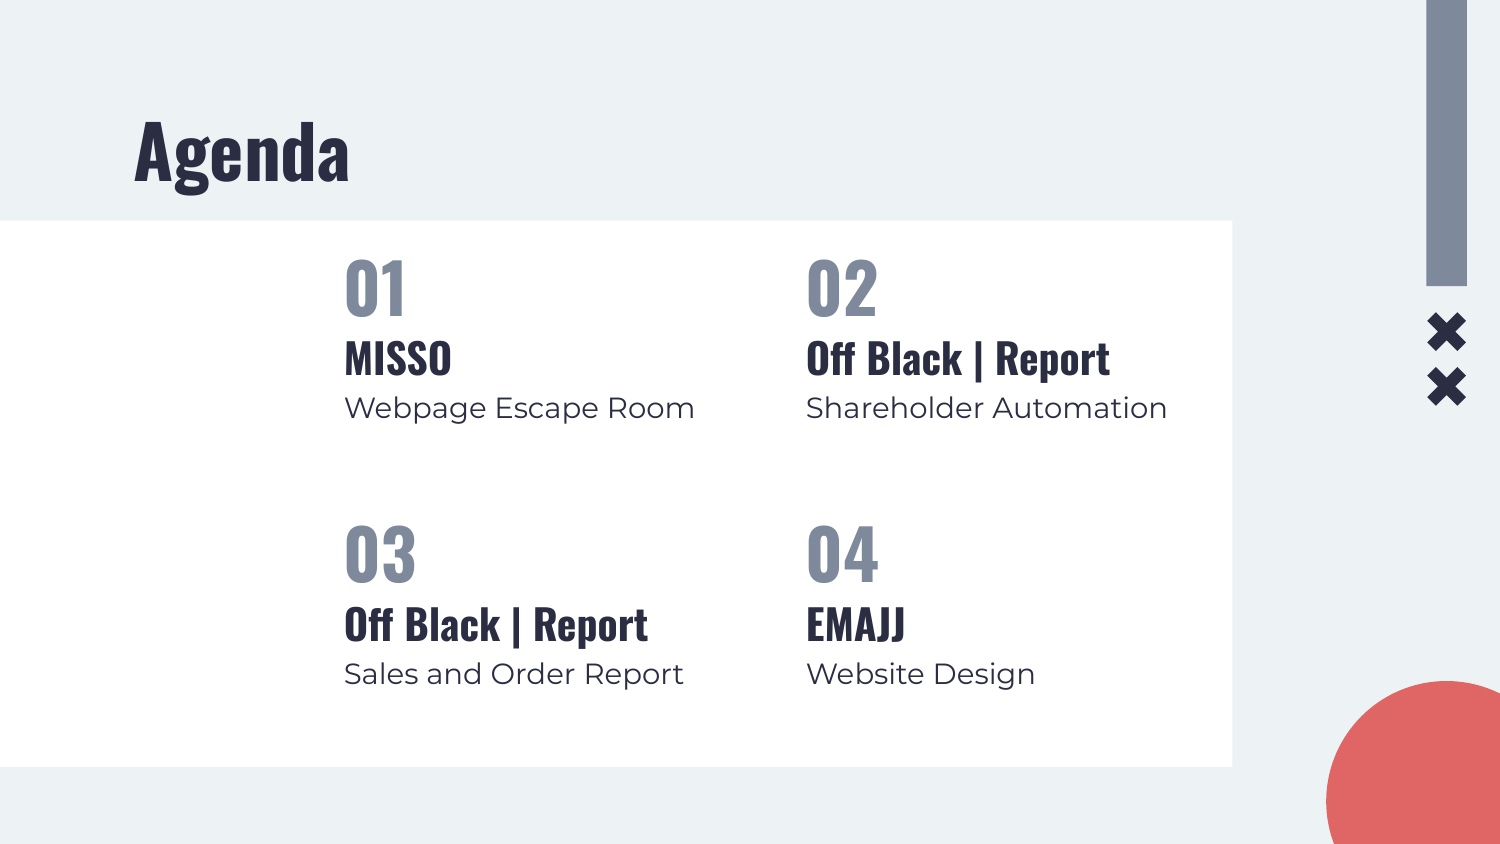

# Agenda
01
02
MISSO
Off Black | Report
Webpage Escape Room
Shareholder Automation
03
04
Off Black | Report
EMAJJ
Sales and Order Report

Website Design